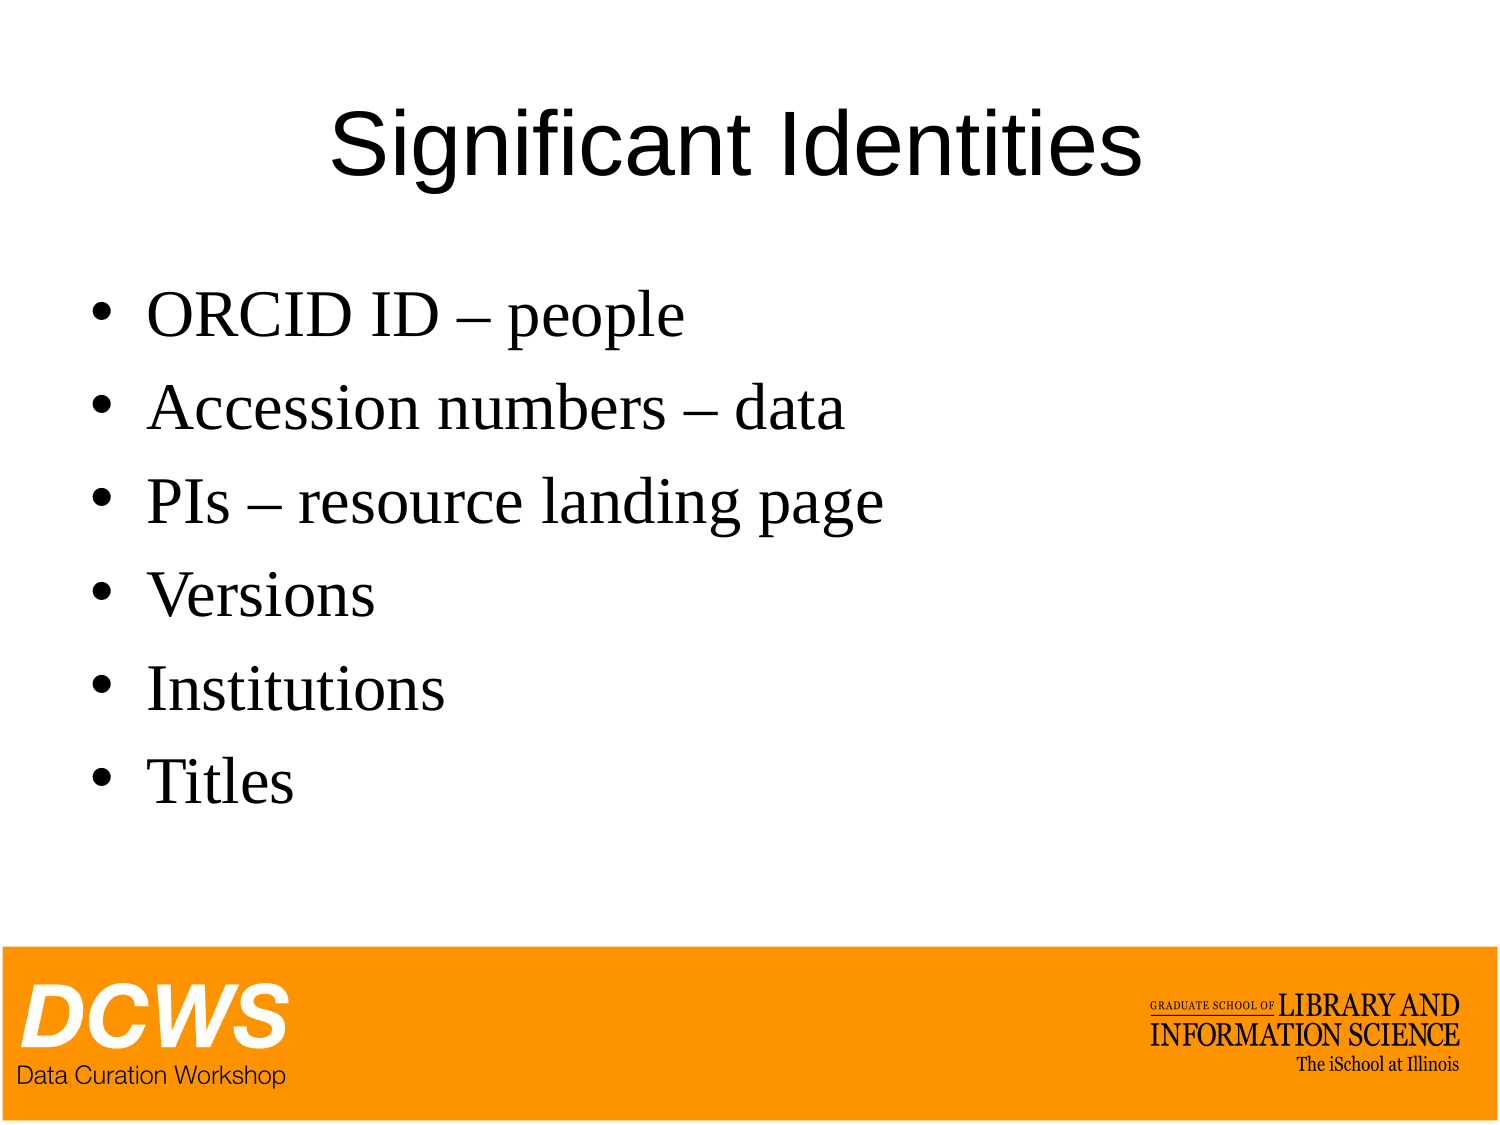

# Significant Identities
ORCID ID – people
Accession numbers – data
PIs – resource landing page
Versions
Institutions
Titles